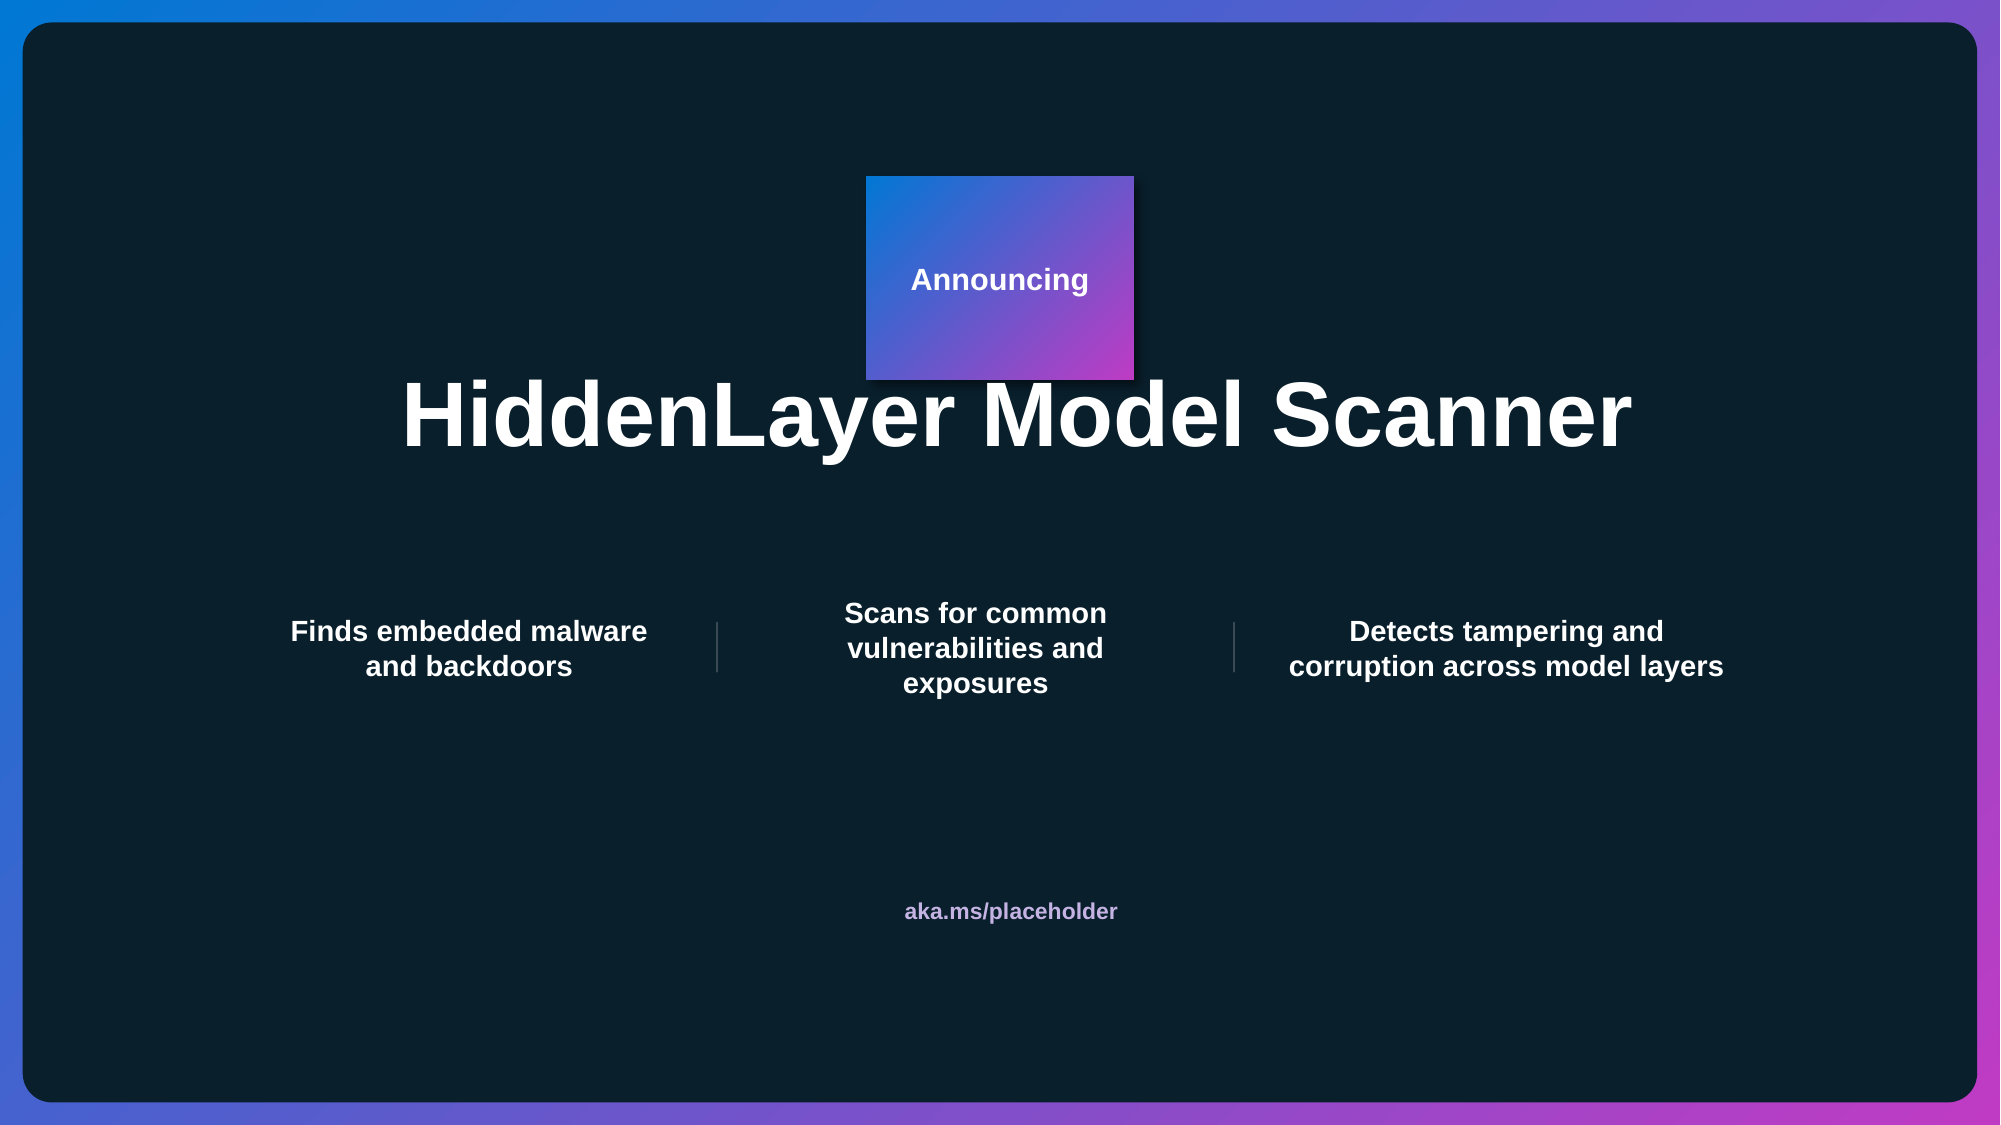

Announcing
HiddenLayer Model Scanner
Scans for common vulnerabilities and exposures
Detects tampering and corruption across model layers
Finds embedded malware and backdoors
aka.ms/placeholder